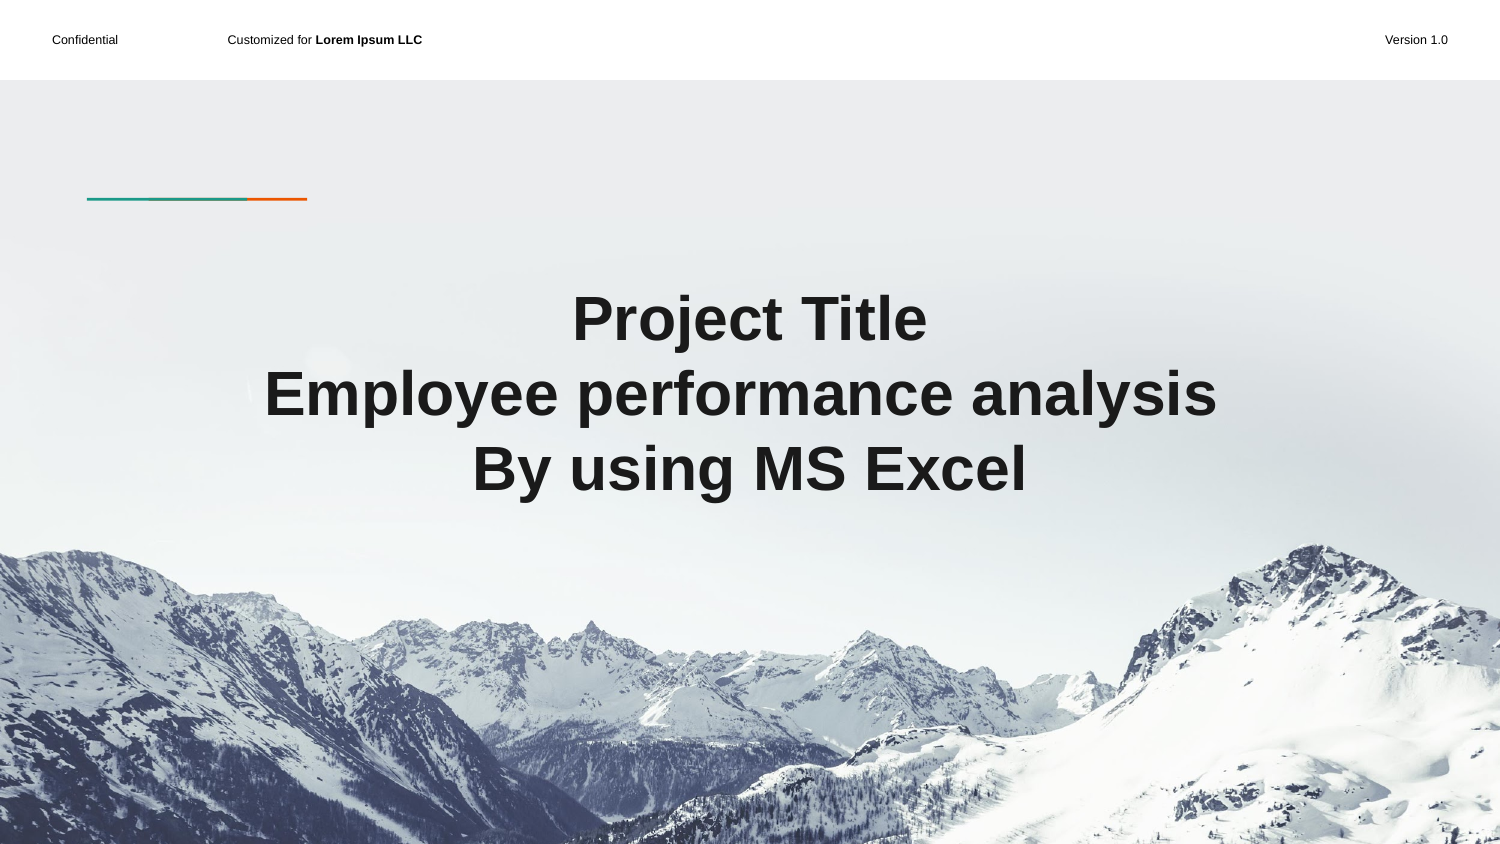

# Project Title
Employee performance analysis
By using MS Excel